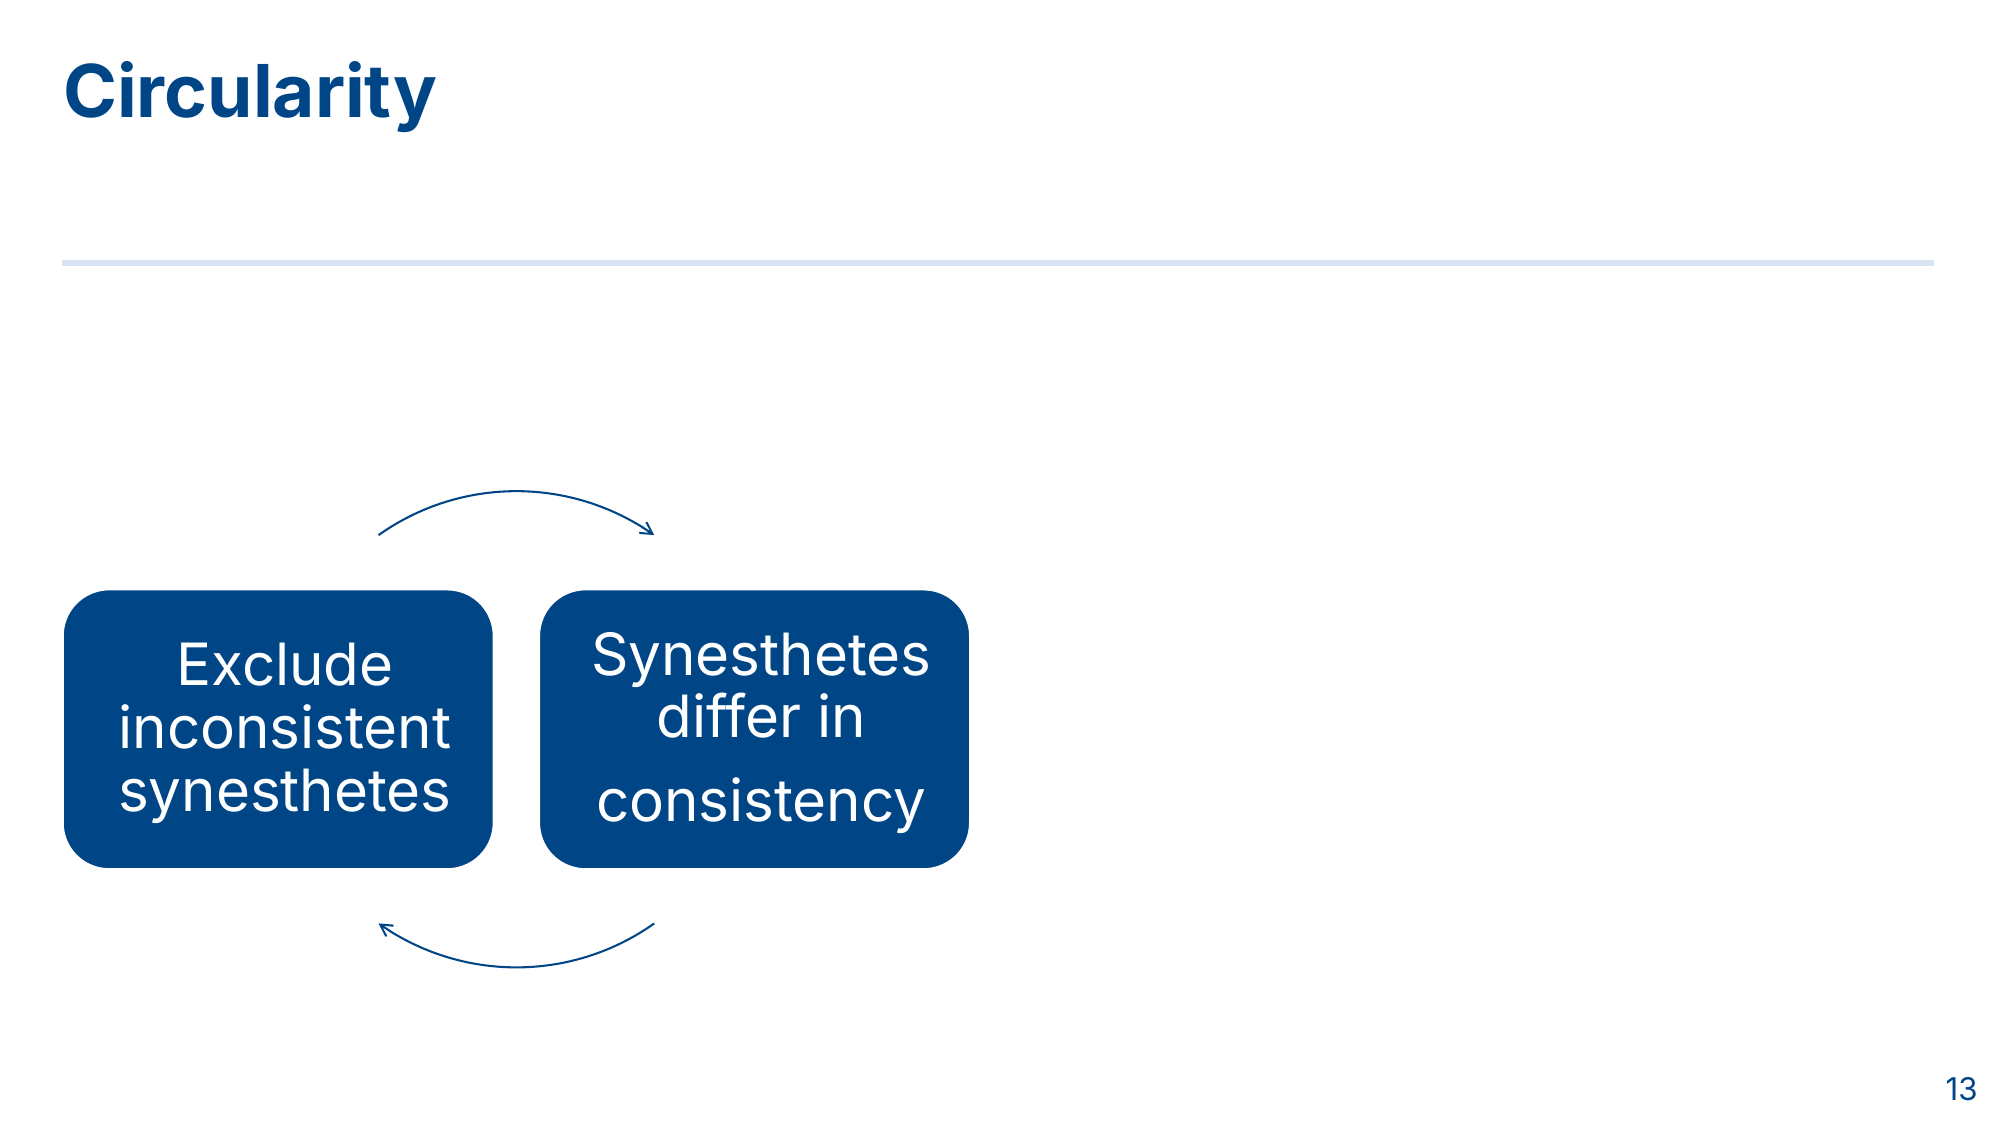

# Circularity

Exclude inconsistent synesthetes
Synesthetes differ in
consistency
13